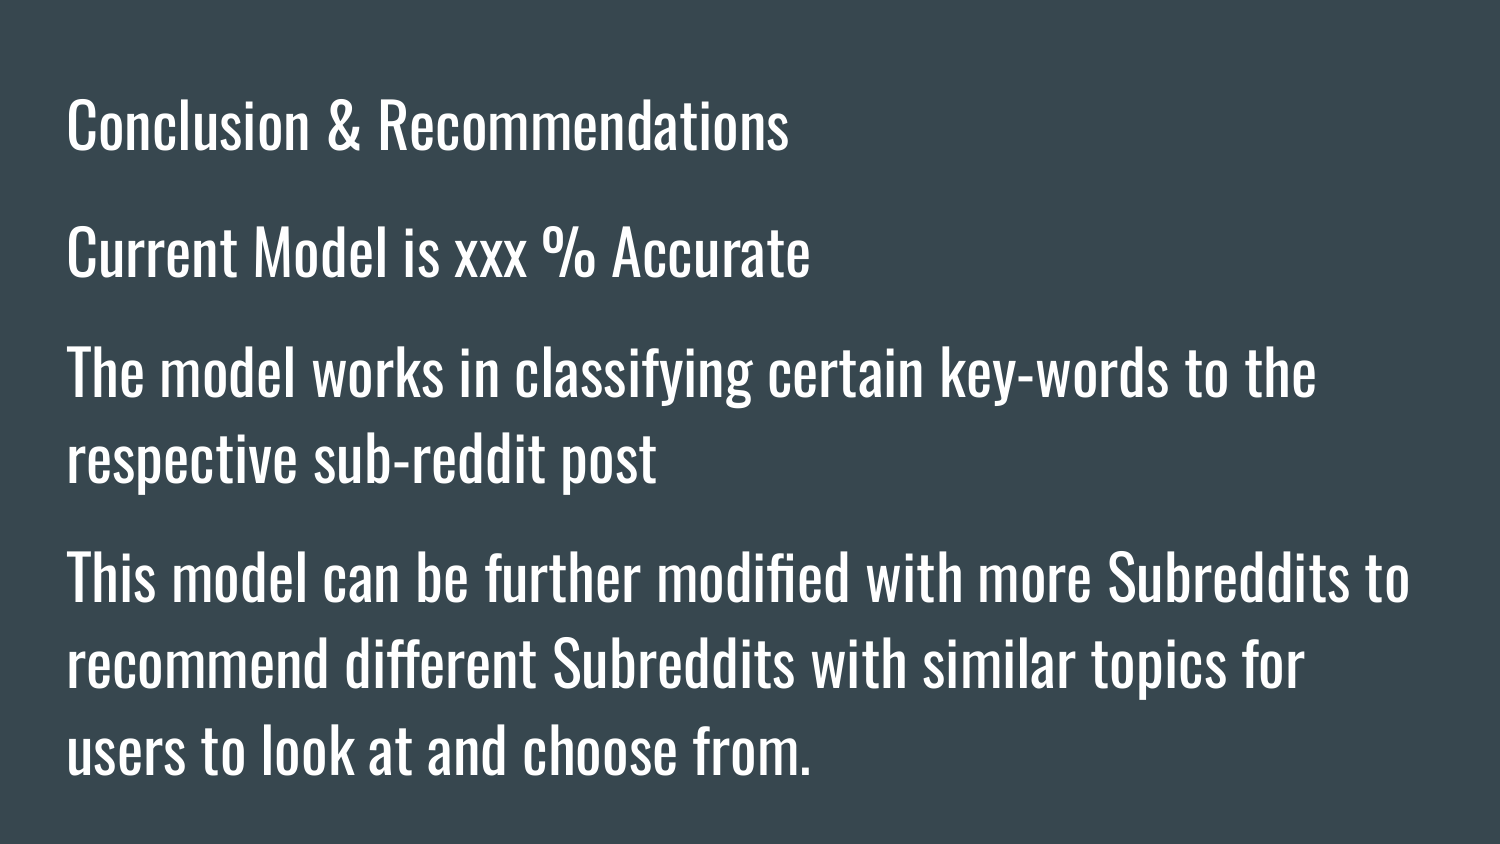

# Conclusion & Recommendations
Current Model is xxx % Accurate
The model works in classifying certain key-words to the respective sub-reddit post
This model can be further modified with more Subreddits to recommend different Subreddits with similar topics for users to look at and choose from.